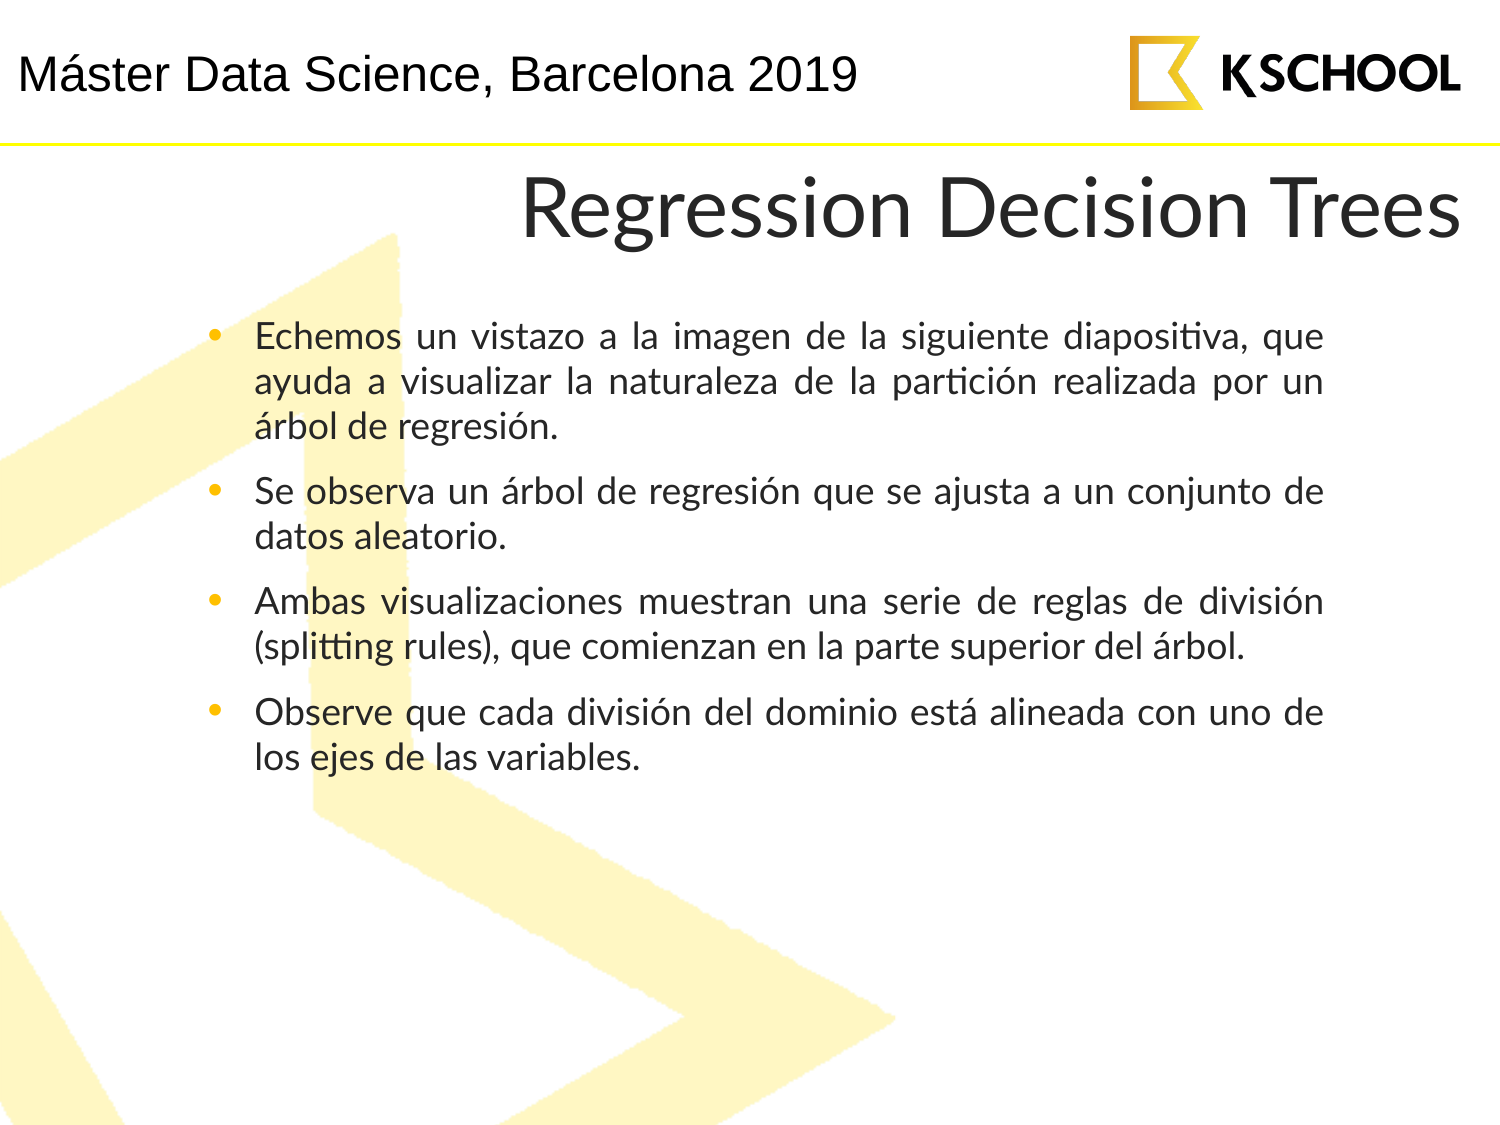

# Regression Decision Trees
Echemos un vistazo a la imagen de la siguiente diapositiva, que ayuda a visualizar la naturaleza de la partición realizada por un árbol de regresión.
Se observa un árbol de regresión que se ajusta a un conjunto de datos aleatorio.
Ambas visualizaciones muestran una serie de reglas de división (splitting rules), que comienzan en la parte superior del árbol.
Observe que cada división del dominio está alineada con uno de los ejes de las variables.